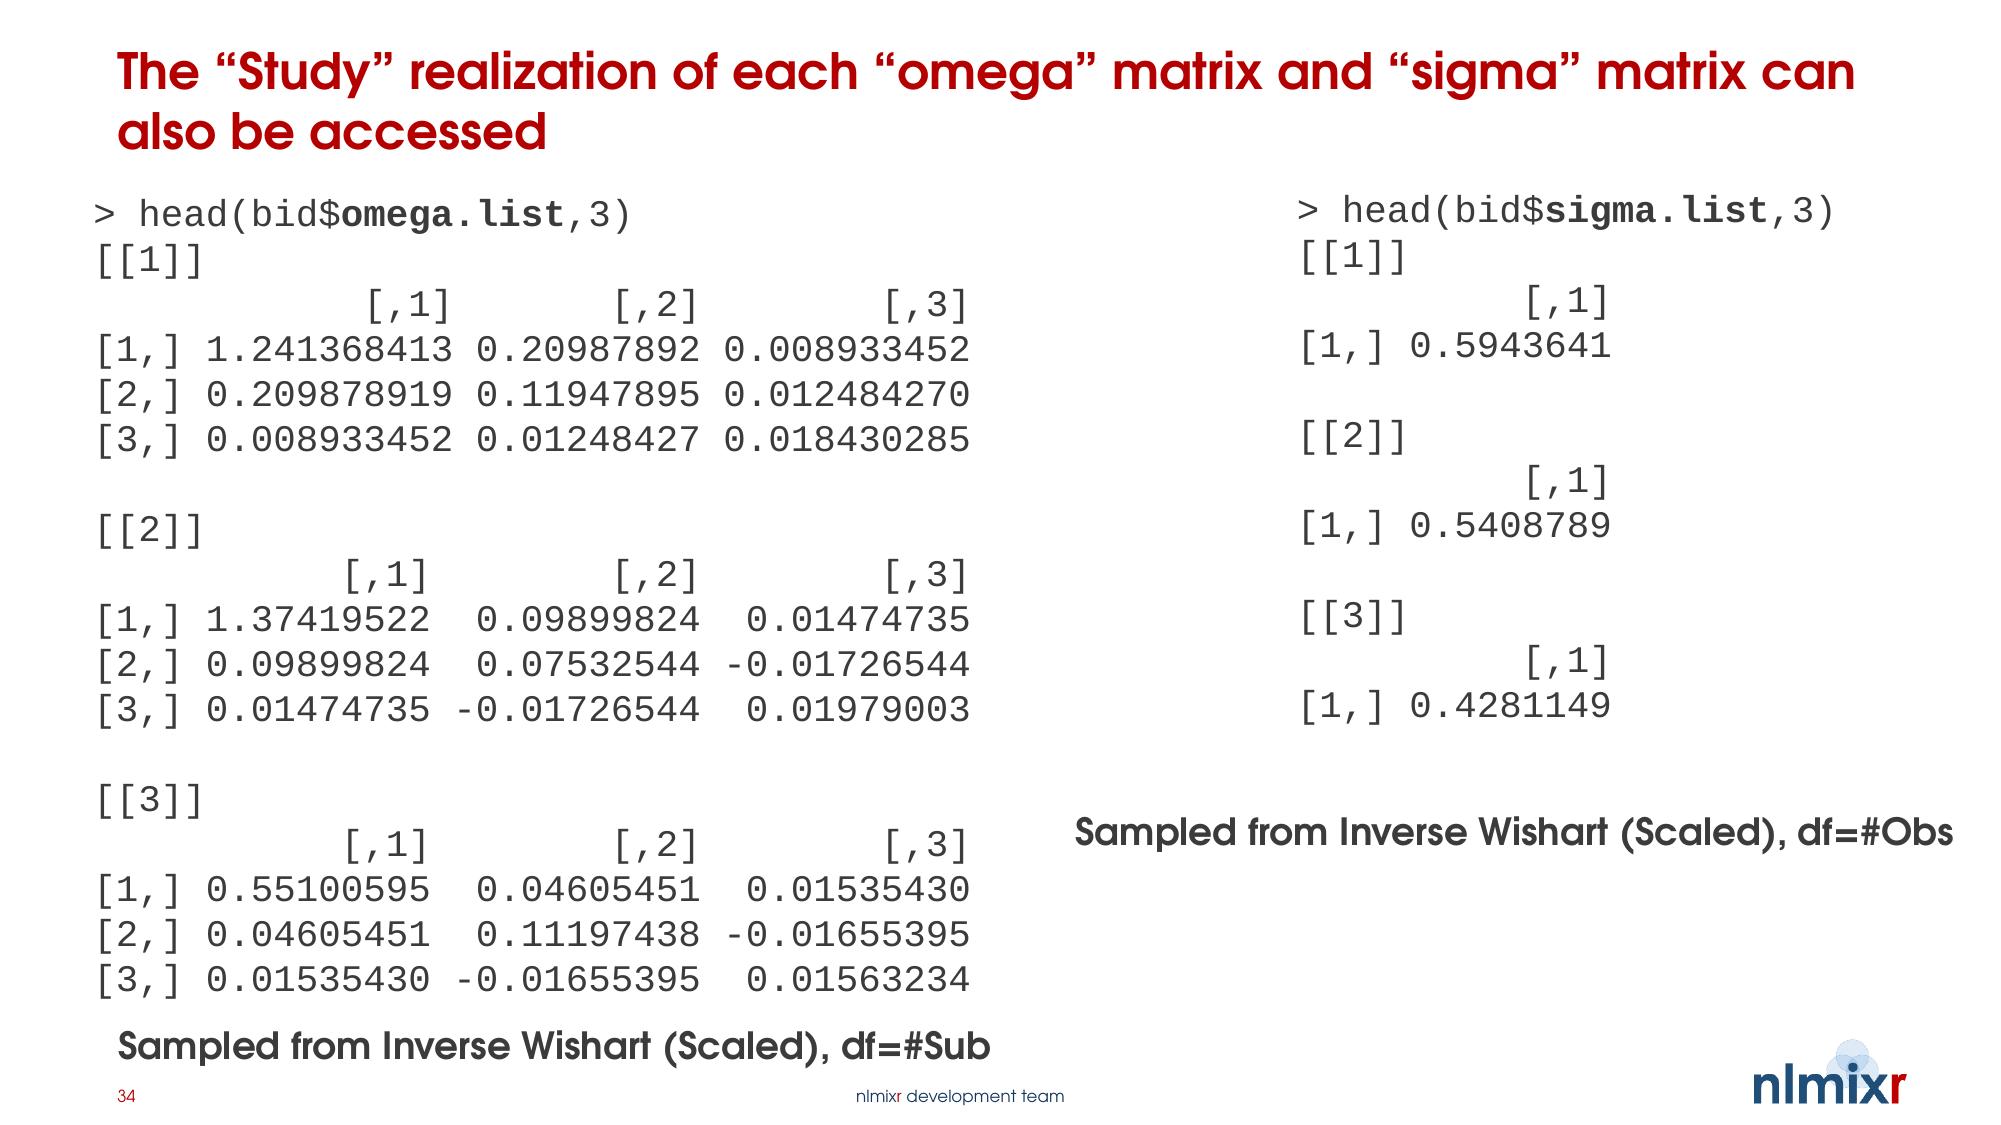

# The “Study” realization of each “omega” matrix and “sigma” matrix can also be accessed
> head(bid$sigma.list,3)
[[1]]
          [,1]
[1,] 0.5943641

[[2]]
          [,1]
[1,] 0.5408789

[[3]]
          [,1]
[1,] 0.4281149
> head(bid$omega.list,3)
[[1]]
            [,1]       [,2]        [,3]
[1,] 1.241368413 0.20987892 0.008933452
[2,] 0.209878919 0.11947895 0.012484270
[3,] 0.008933452 0.01248427 0.018430285

[[2]]
           [,1]        [,2]        [,3]
[1,] 1.37419522  0.09899824  0.01474735
[2,] 0.09899824  0.07532544 -0.01726544
[3,] 0.01474735 -0.01726544  0.01979003

[[3]]
           [,1]        [,2]        [,3]
[1,] 0.55100595  0.04605451  0.01535430
[2,] 0.04605451  0.11197438 -0.01655395
[3,] 0.01535430 -0.01655395  0.01563234
Sampled from Inverse Wishart (Scaled), df=#Obs
Sampled from Inverse Wishart (Scaled), df=#Sub
34
nlmixr development team